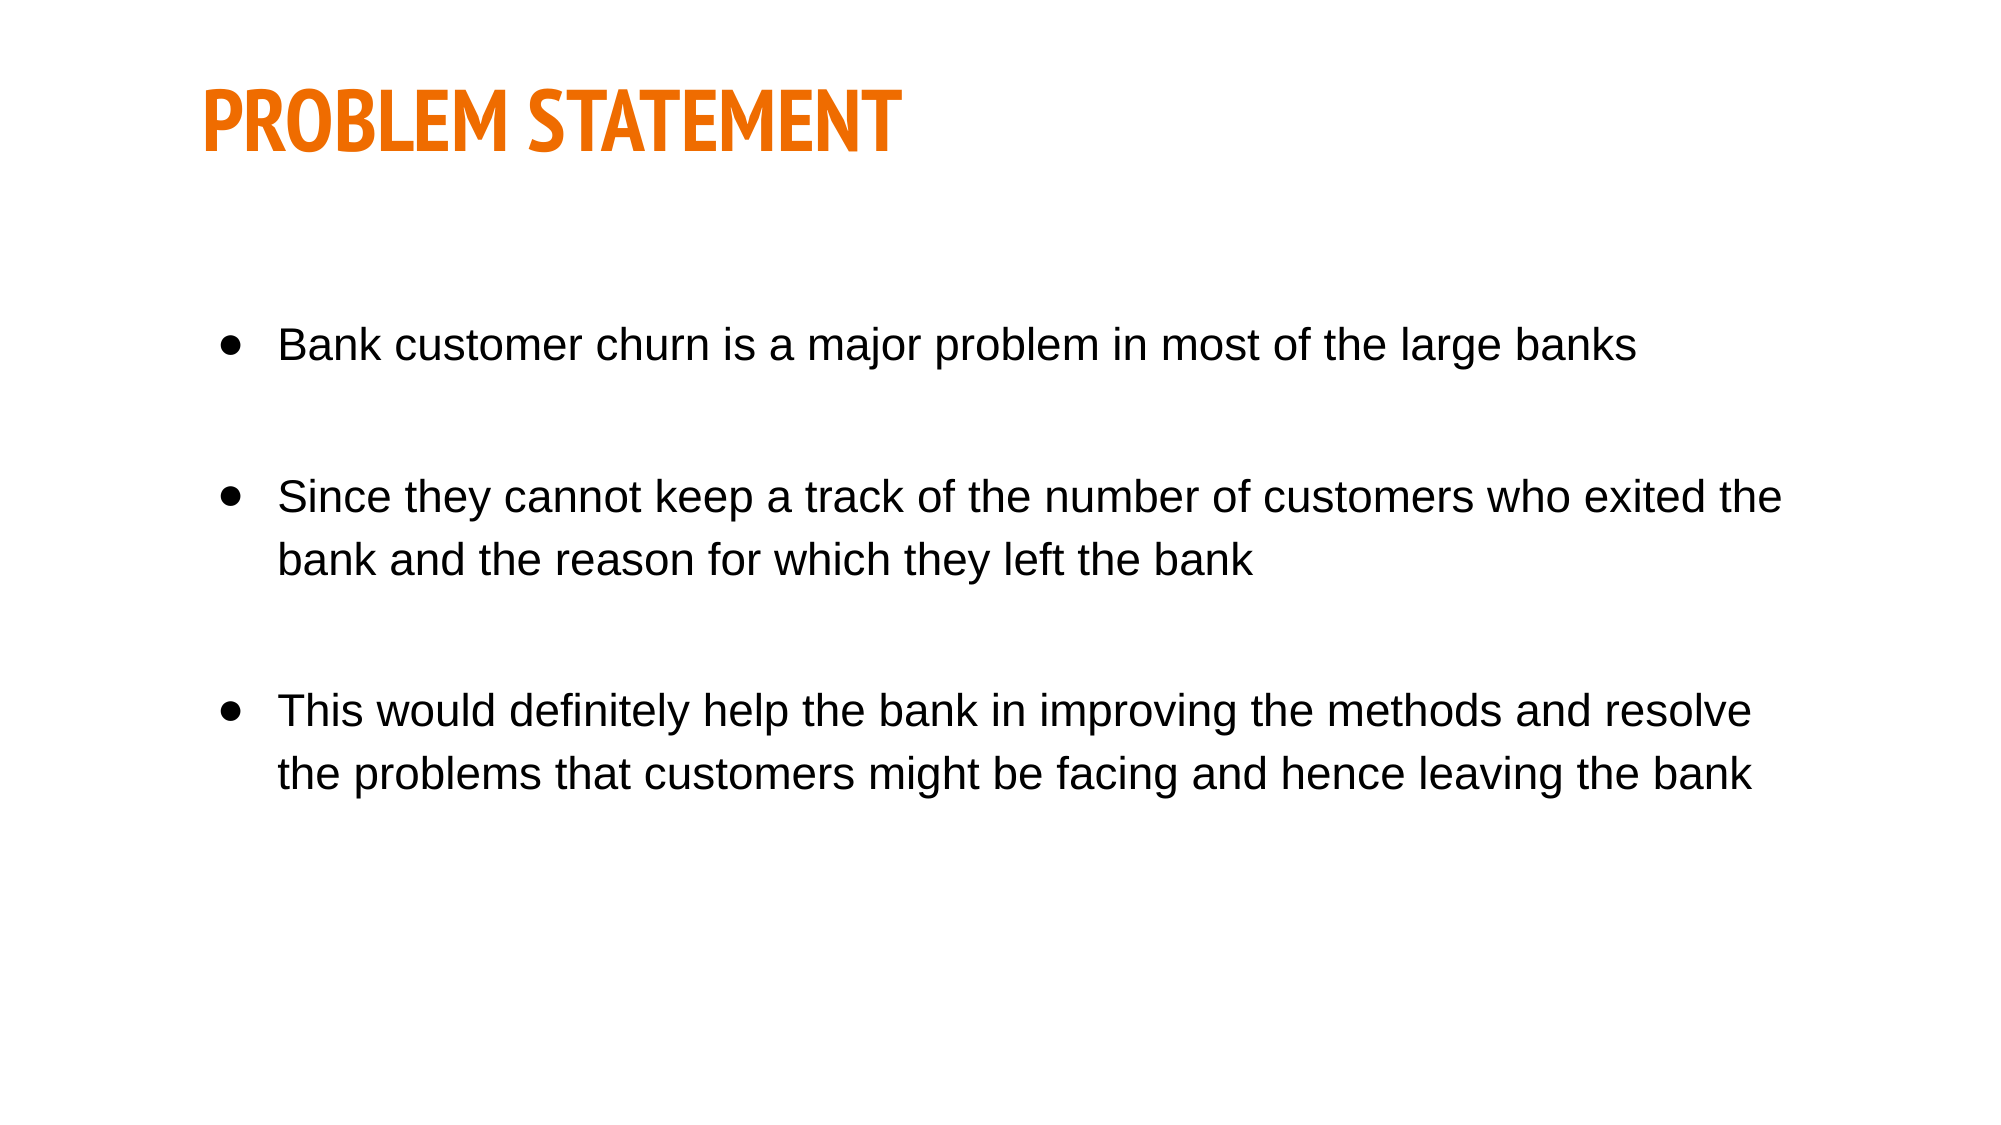

# PROBLEM STATEMENT

Bank customer churn is a major problem in most of the large banks

Since they cannot keep a track of the number of customers who exited the bank and the reason for which they left the bank

This would definitely help the bank in improving the methods and resolve the problems that customers might be facing and hence leaving the bank